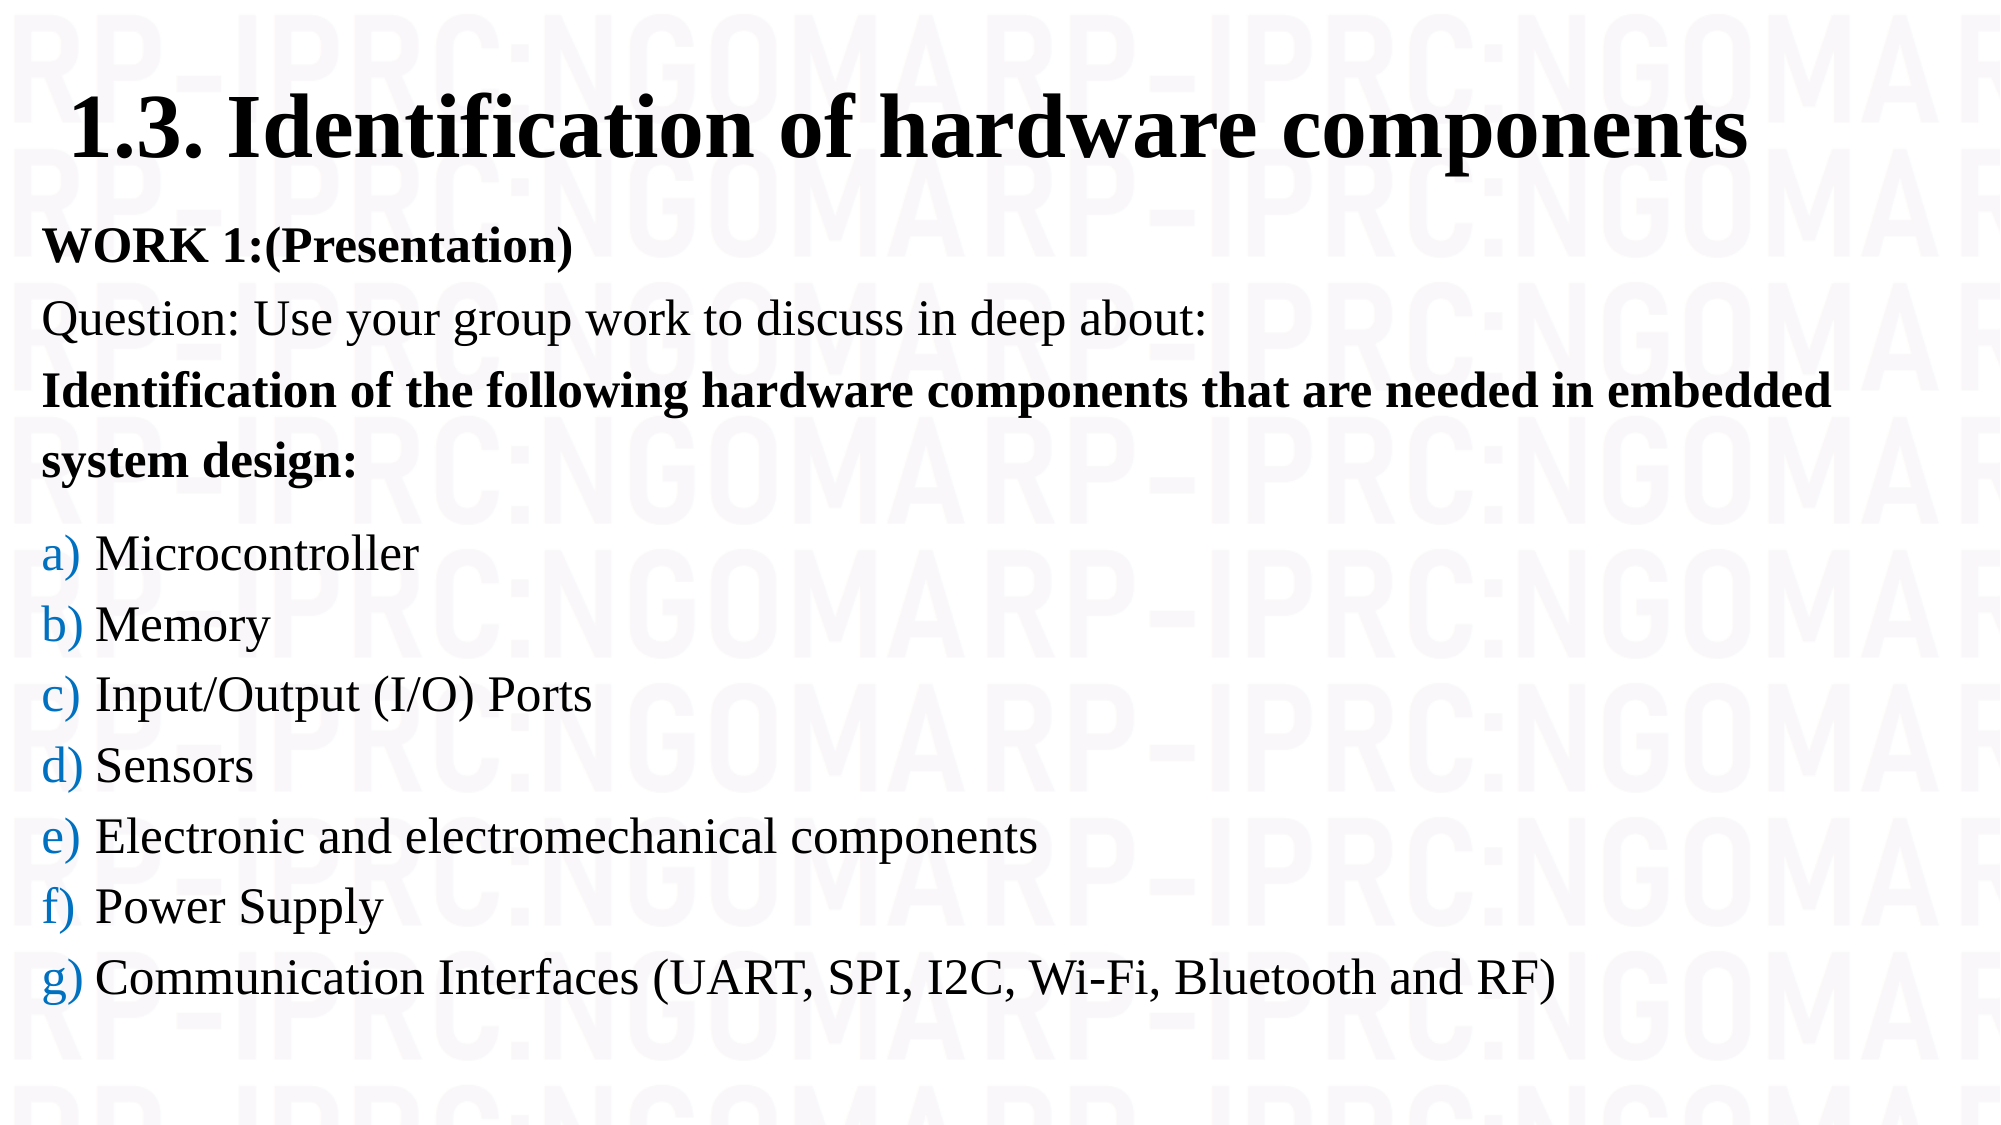

# 1.3. Identification of hardware components
WORK 1:(Presentation)
Question: Use your group work to discuss in deep about:
Identification of the following hardware components that are needed in embedded system design:
Microcontroller
Memory
Input/Output (I/O) Ports
Sensors
Electronic and electromechanical components
Power Supply
Communication Interfaces (UART, SPI, I2C, Wi-Fi, Bluetooth and RF)